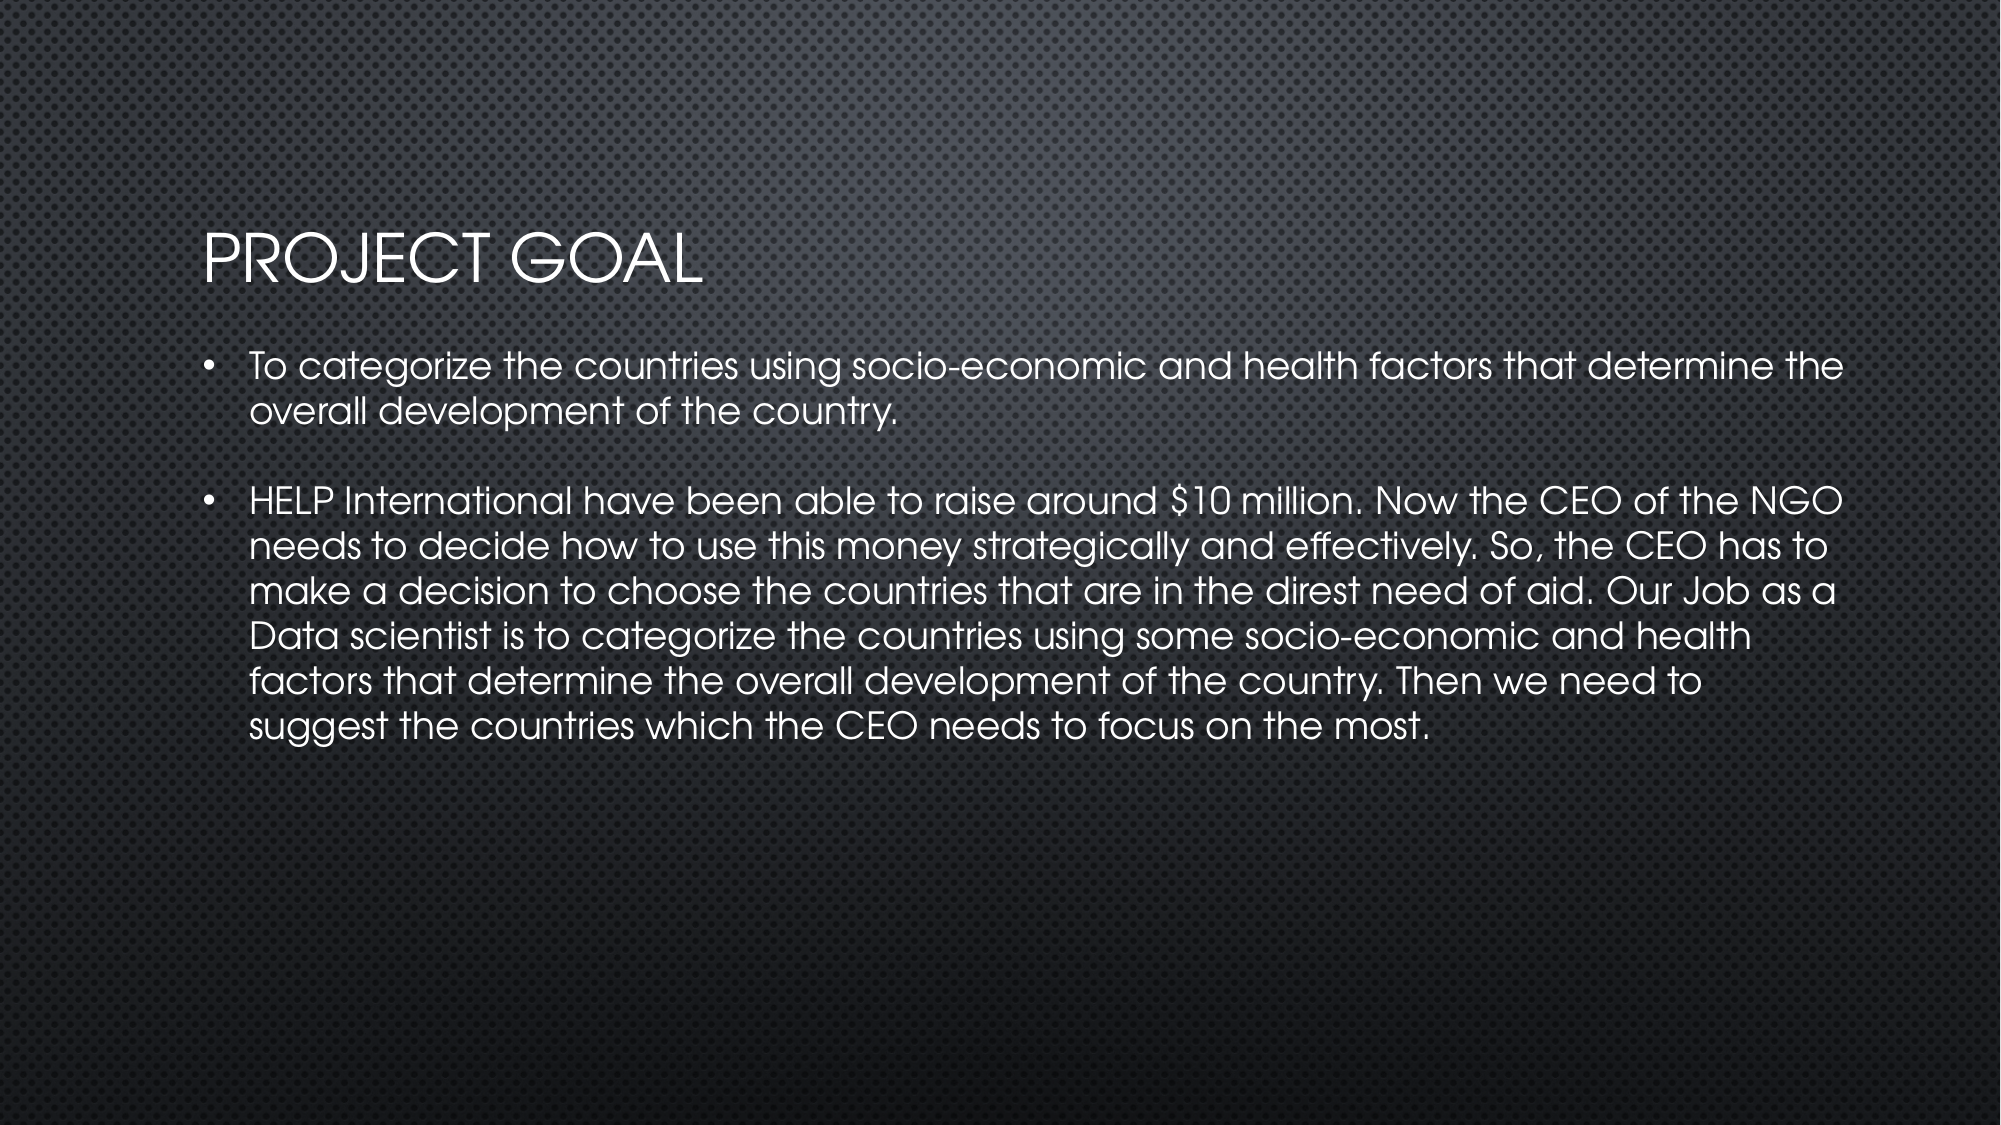

# Project Goal
To categorize the countries using socio-economic and health factors that determine the overall development of the country.

HELP International have been able to raise around $10 million. Now the CEO of the NGO needs to decide how to use this money strategically and effectively. So, the CEO has to make a decision to choose the countries that are in the direst need of aid. Our Job as a Data scientist is to categorize the countries using some socio-economic and health factors that determine the overall development of the country. Then we need to suggest the countries which the CEO needs to focus on the most.